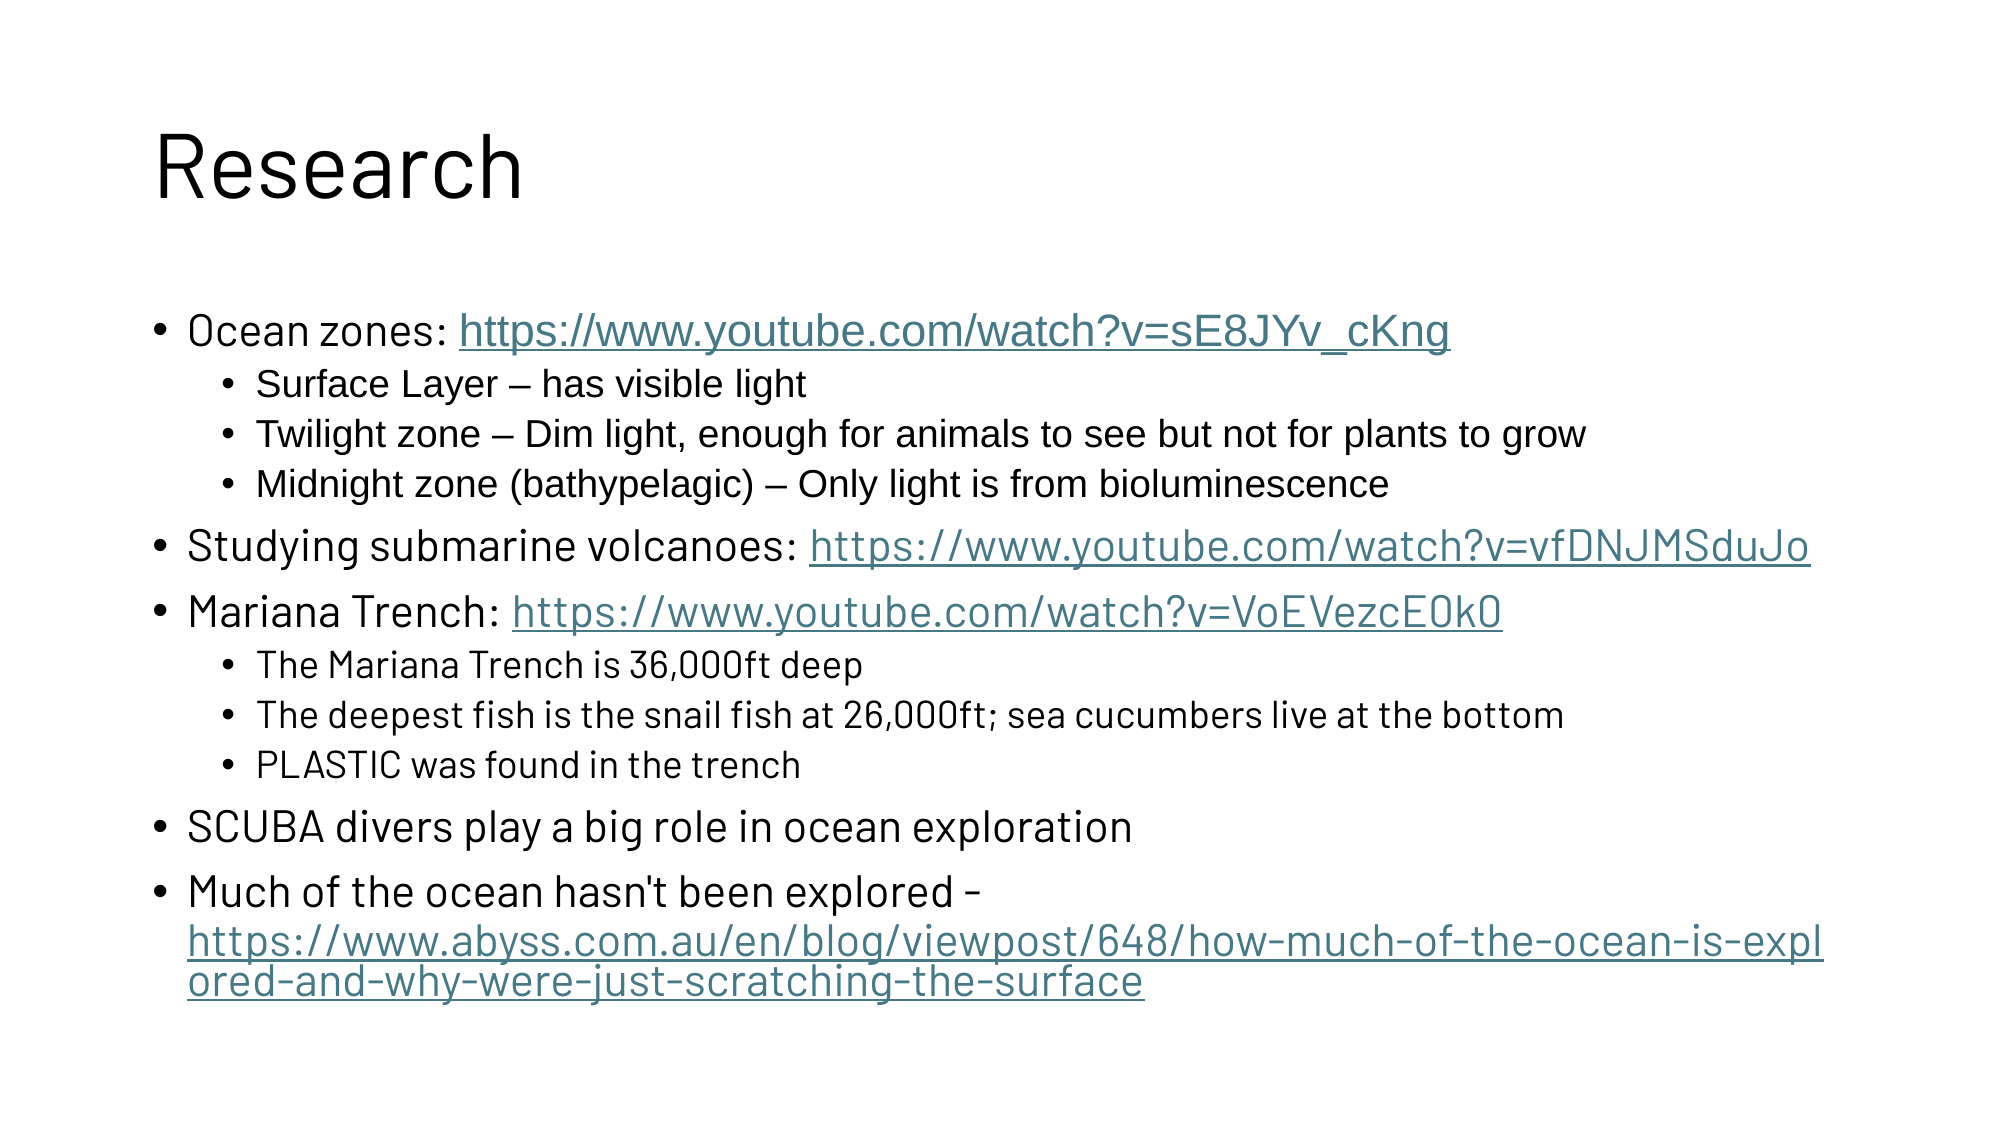

# Research
Ocean zones: https://www.youtube.com/watch?v=sE8JYv_cKng
Surface Layer – has visible light
Twilight zone – Dim light, enough for animals to see but not for plants to grow
Midnight zone (bathypelagic) – Only light is from bioluminescence
Studying submarine volcanoes: https://www.youtube.com/watch?v=vfDNJMSduJo
Mariana Trench: https://www.youtube.com/watch?v=VoEVezcE0k0
The Mariana Trench is 36,000ft deep
The deepest fish is the snail fish at 26,000ft; sea cucumbers live at the bottom
PLASTIC was found in the trench
SCUBA divers play a big role in ocean exploration
Much of the ocean hasn't been explored - https://www.abyss.com.au/en/blog/viewpost/648/how-much-of-the-ocean-is-explored-and-why-were-just-scratching-the-surface